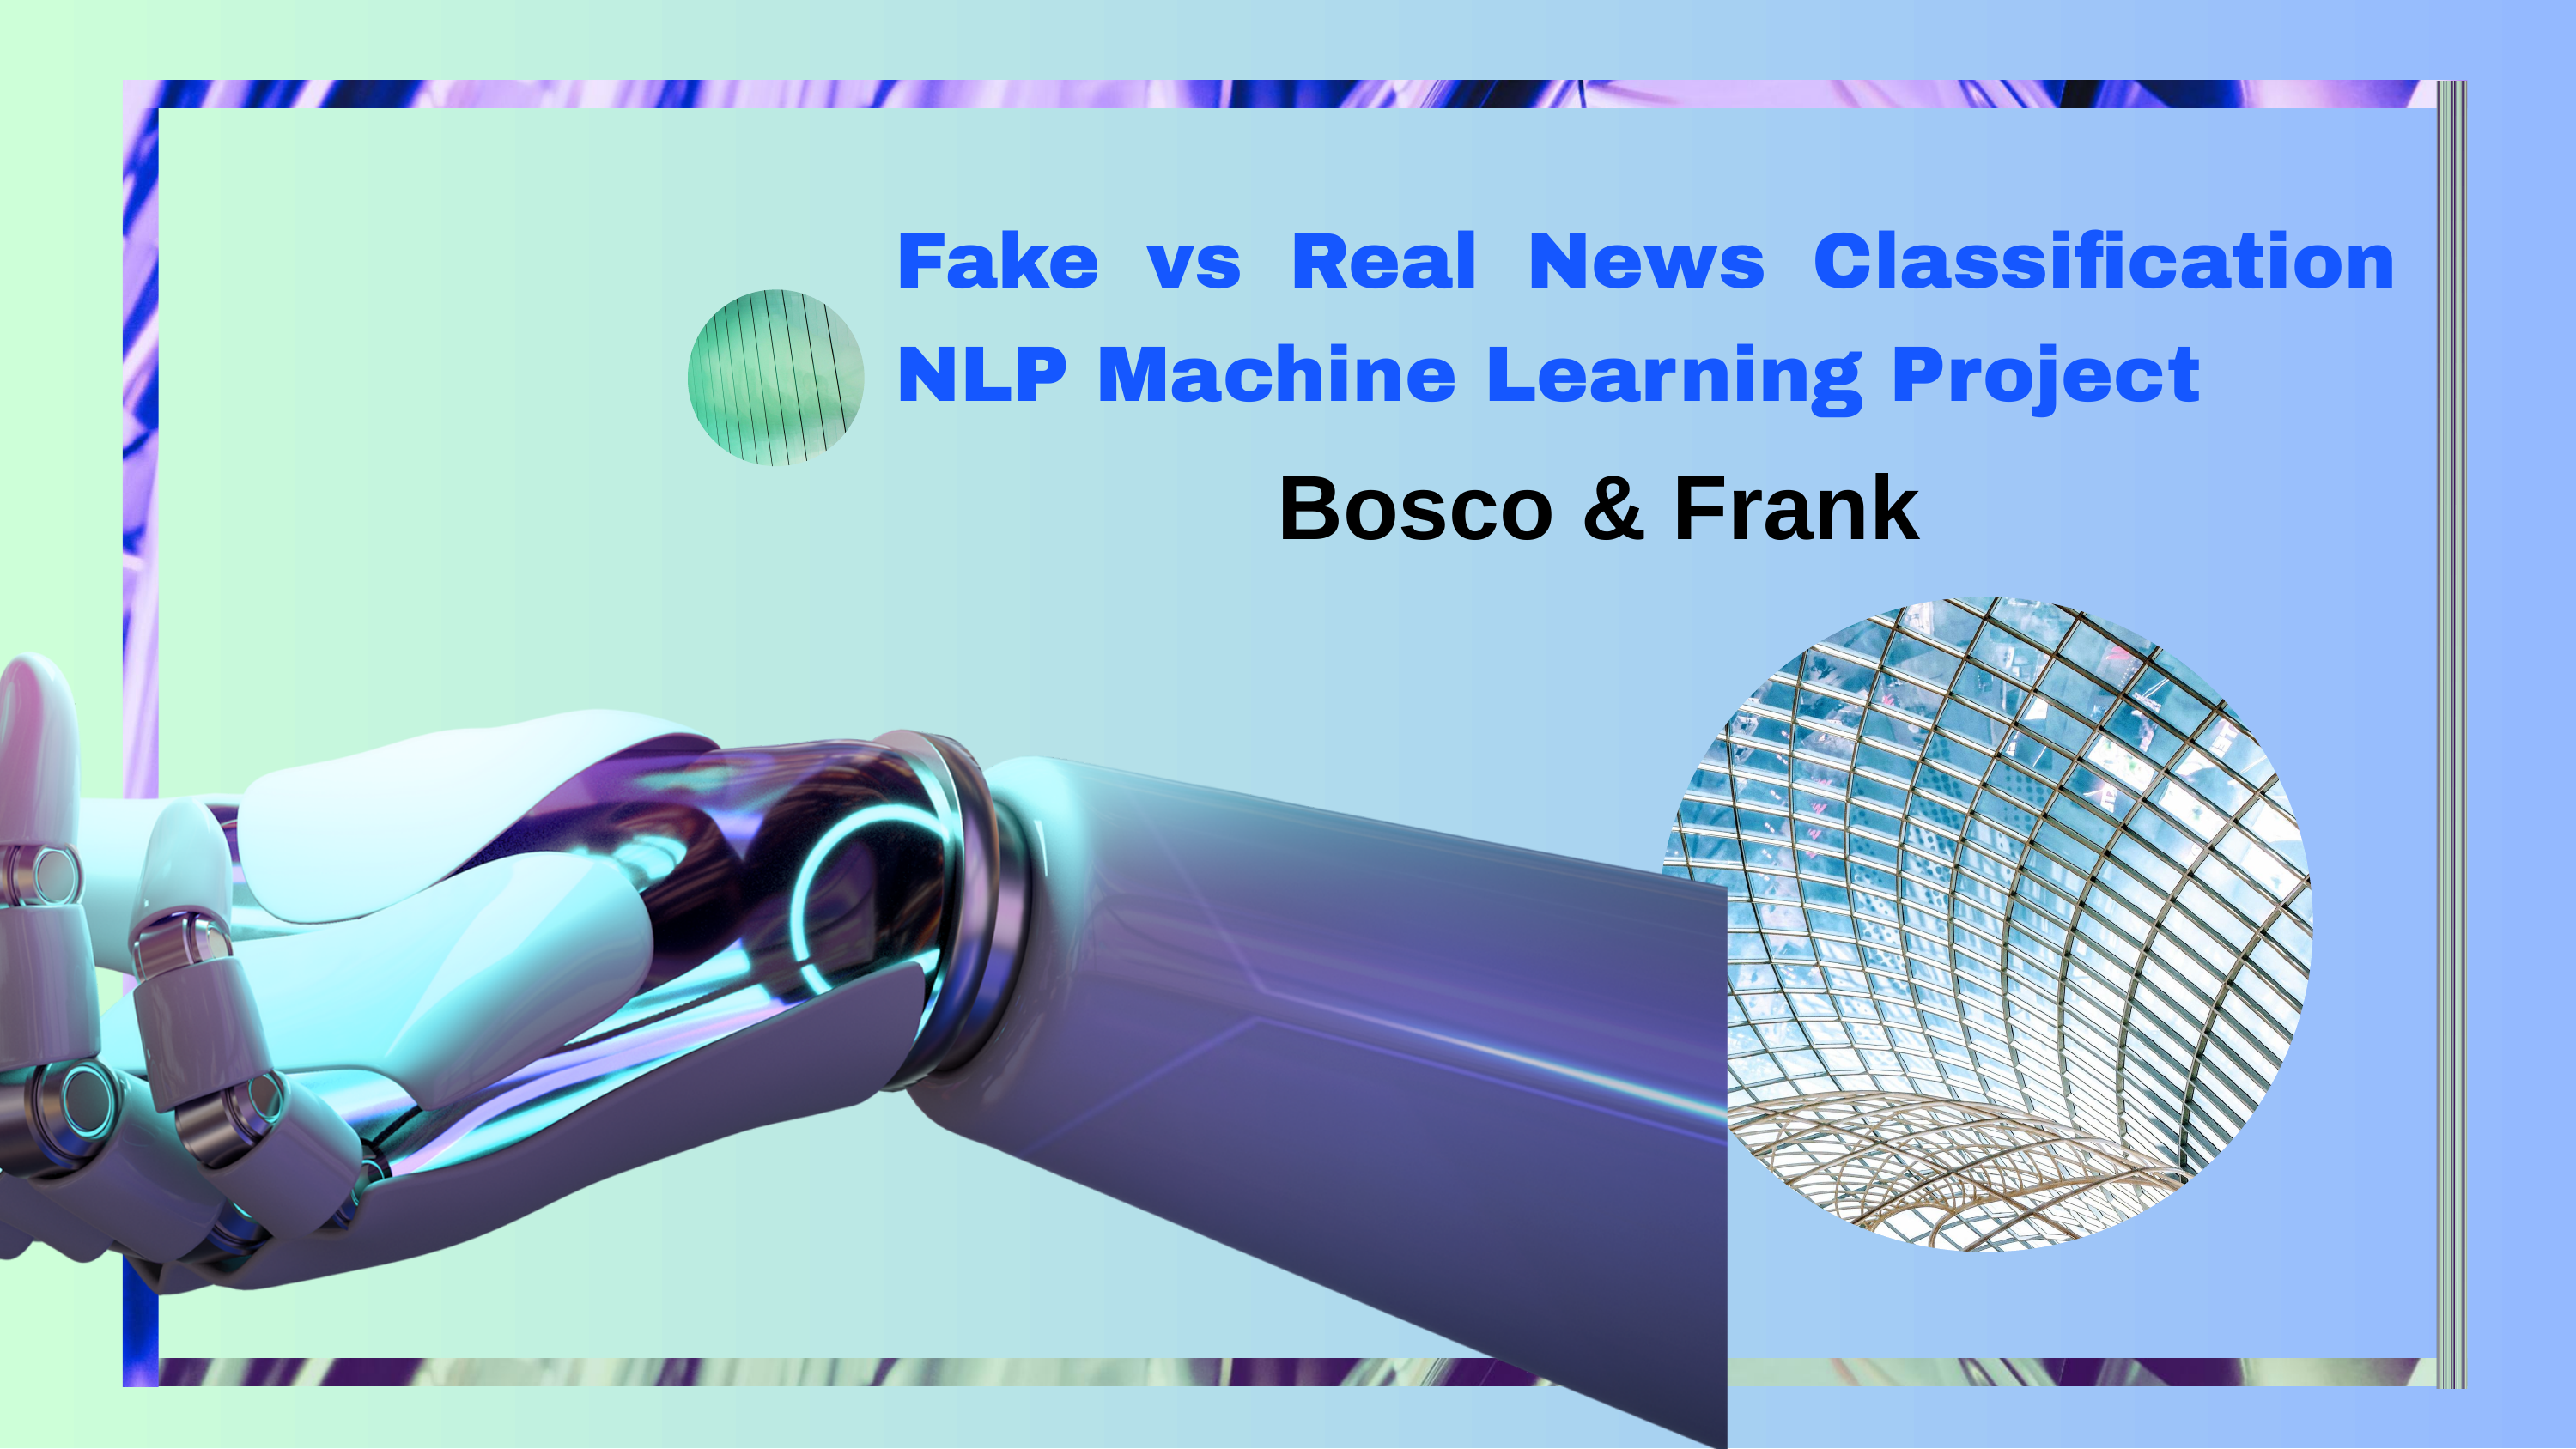

Fake vs Real News Classification NLP Machine Learning Project

Bosco & Frank